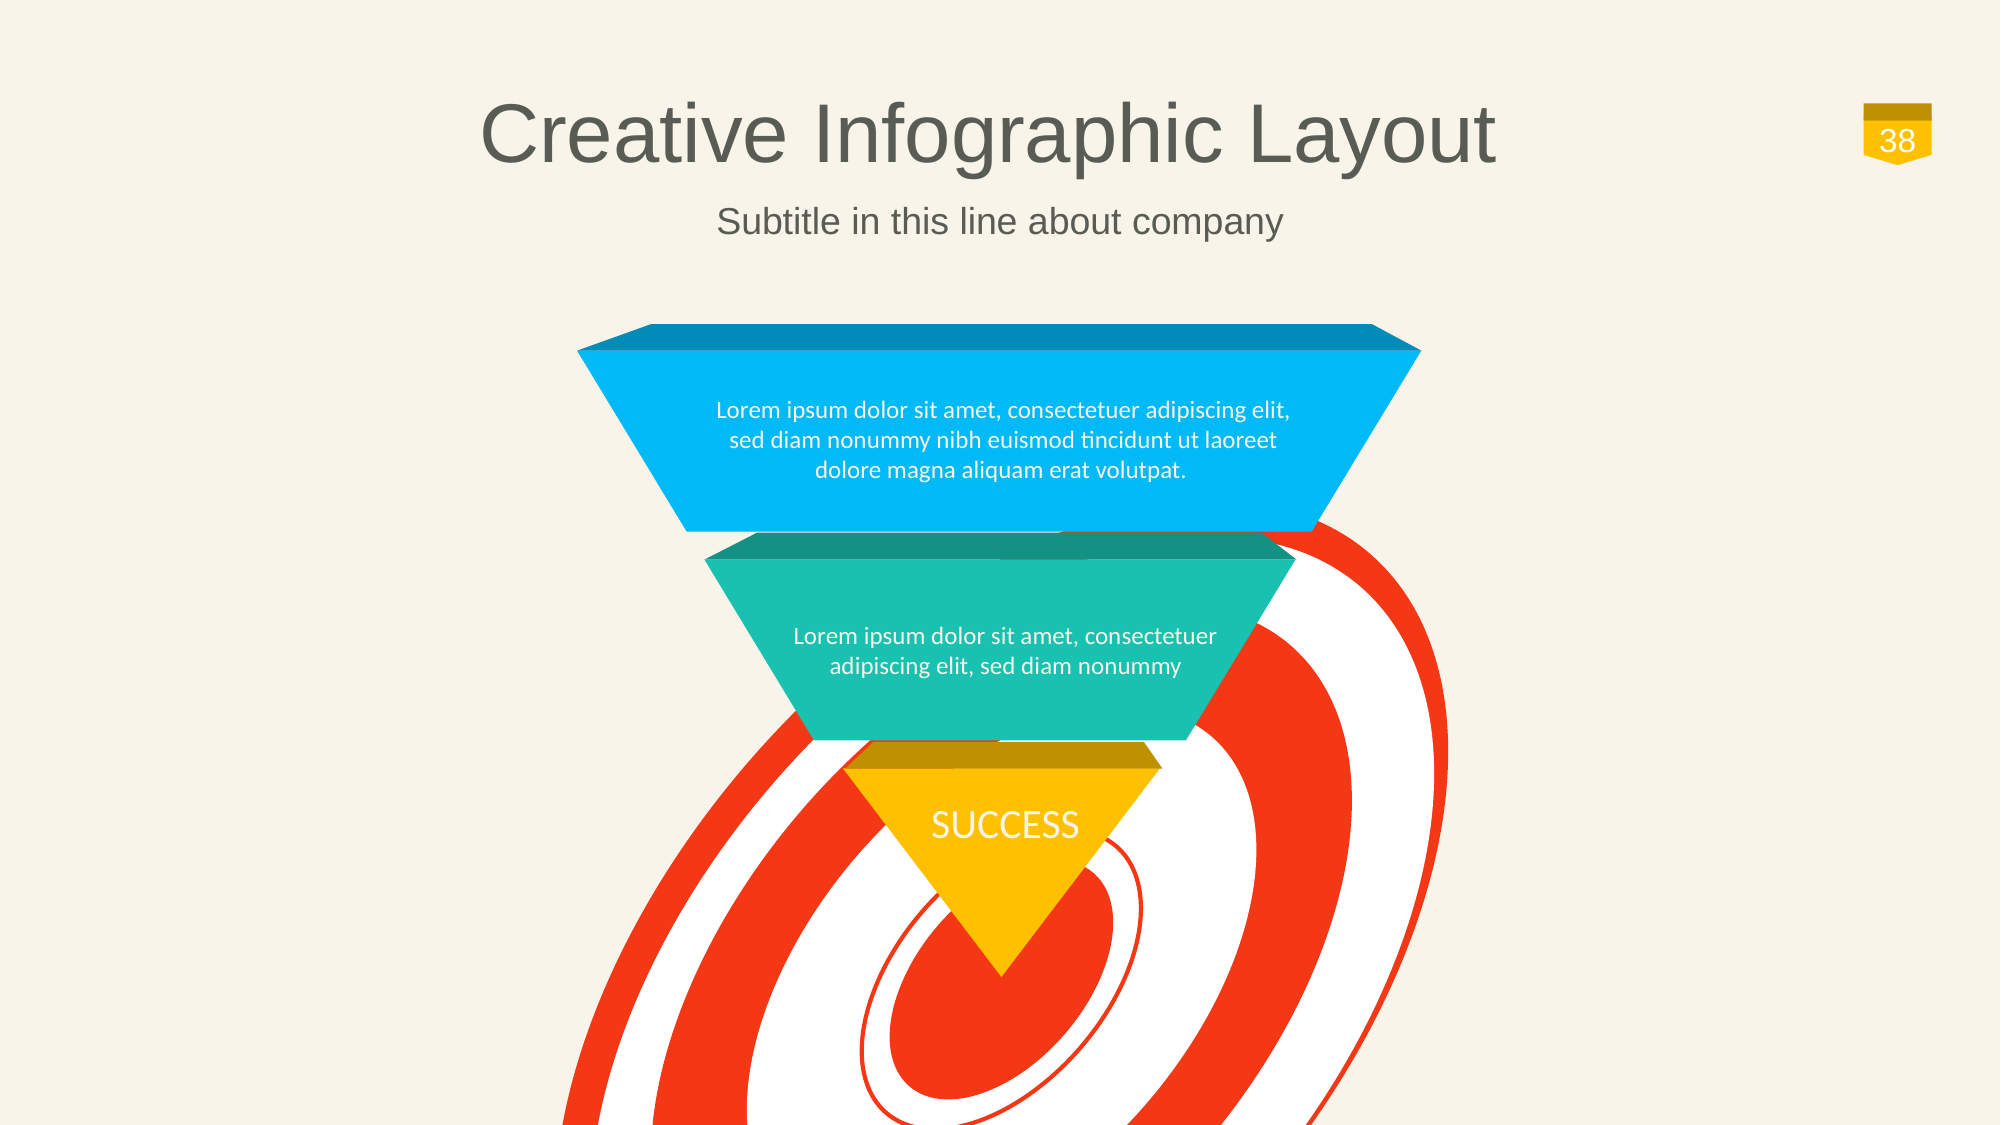

# Creative Infographic Layout
38
Subtitle in this line about company

Lorem ipsum dolor sit amet, consectetuer adipiscing elit, sed diam nonummy nibh euismod tincidunt ut laoreet dolore magna aliquam erat volutpat.

Lorem ipsum dolor sit amet, consectetuer adipiscing elit, sed diam nonummy

SUCCESS